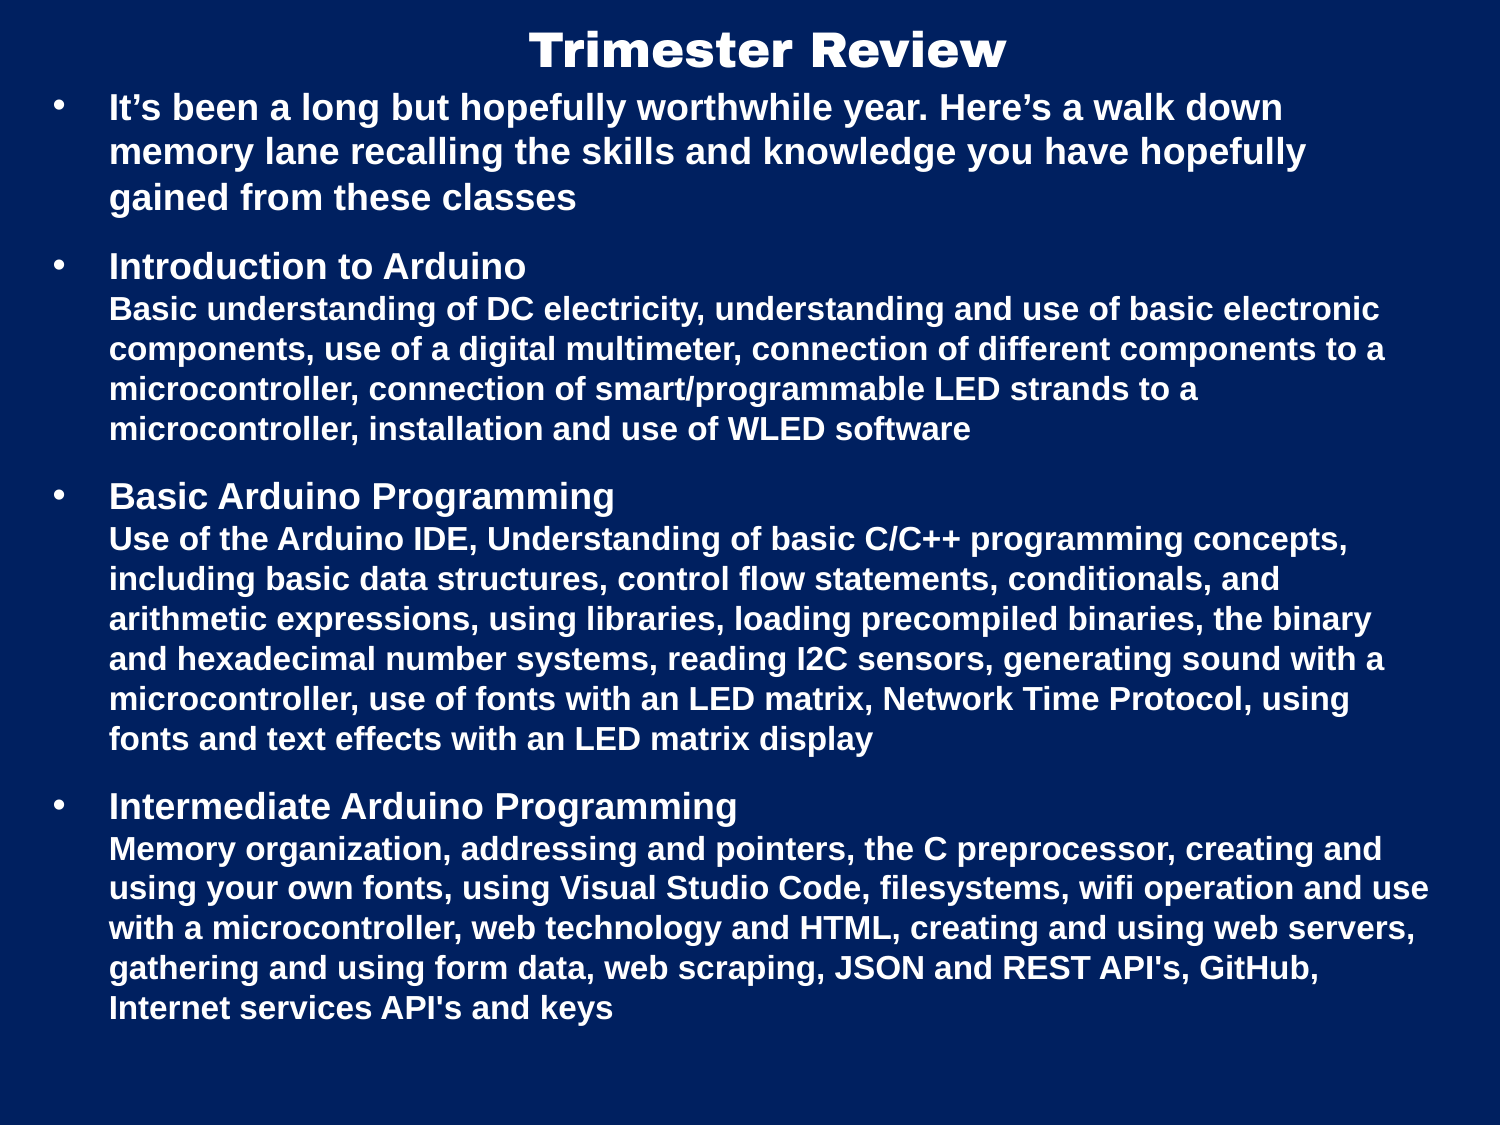

# Trimester Review
It’s been a long but hopefully worthwhile year. Here’s a walk down memory lane recalling the skills and knowledge you have hopefully gained from these classes
Introduction to Arduino
Basic understanding of DC electricity, understanding and use of basic electronic components, use of a digital multimeter, connection of different components to a microcontroller, connection of smart/programmable LED strands to a microcontroller, installation and use of WLED software
Basic Arduino Programming
Use of the Arduino IDE, Understanding of basic C/C++ programming concepts, including basic data structures, control flow statements, conditionals, and arithmetic expressions, using libraries, loading precompiled binaries, the binary and hexadecimal number systems, reading I2C sensors, generating sound with a microcontroller, use of fonts with an LED matrix, Network Time Protocol, using fonts and text effects with an LED matrix display
Intermediate Arduino Programming
Memory organization, addressing and pointers, the C preprocessor, creating and using your own fonts, using Visual Studio Code, filesystems, wifi operation and use with a microcontroller, web technology and HTML, creating and using web servers, gathering and using form data, web scraping, JSON and REST API's, GitHub, Internet services API's and keys